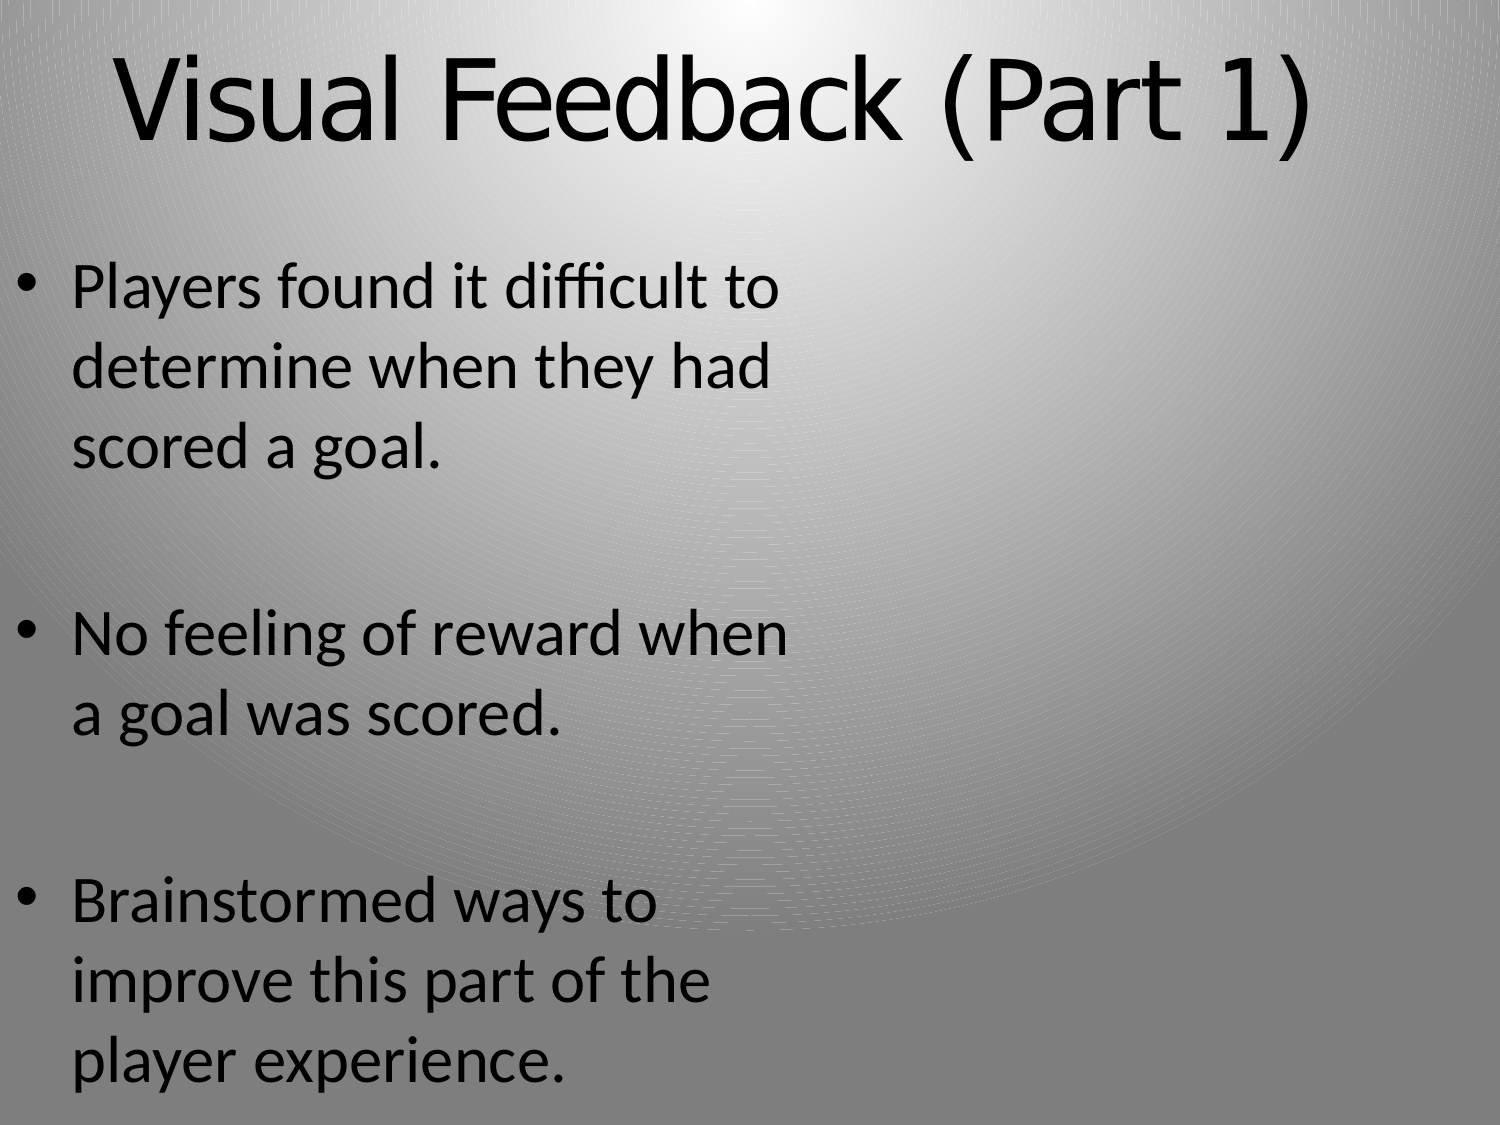

# Visual Feedback (Part 1)
Players found it difficult to determine when they had scored a goal.

No feeling of reward when a goal was scored.

Brainstormed ways to improve this part of the player experience.